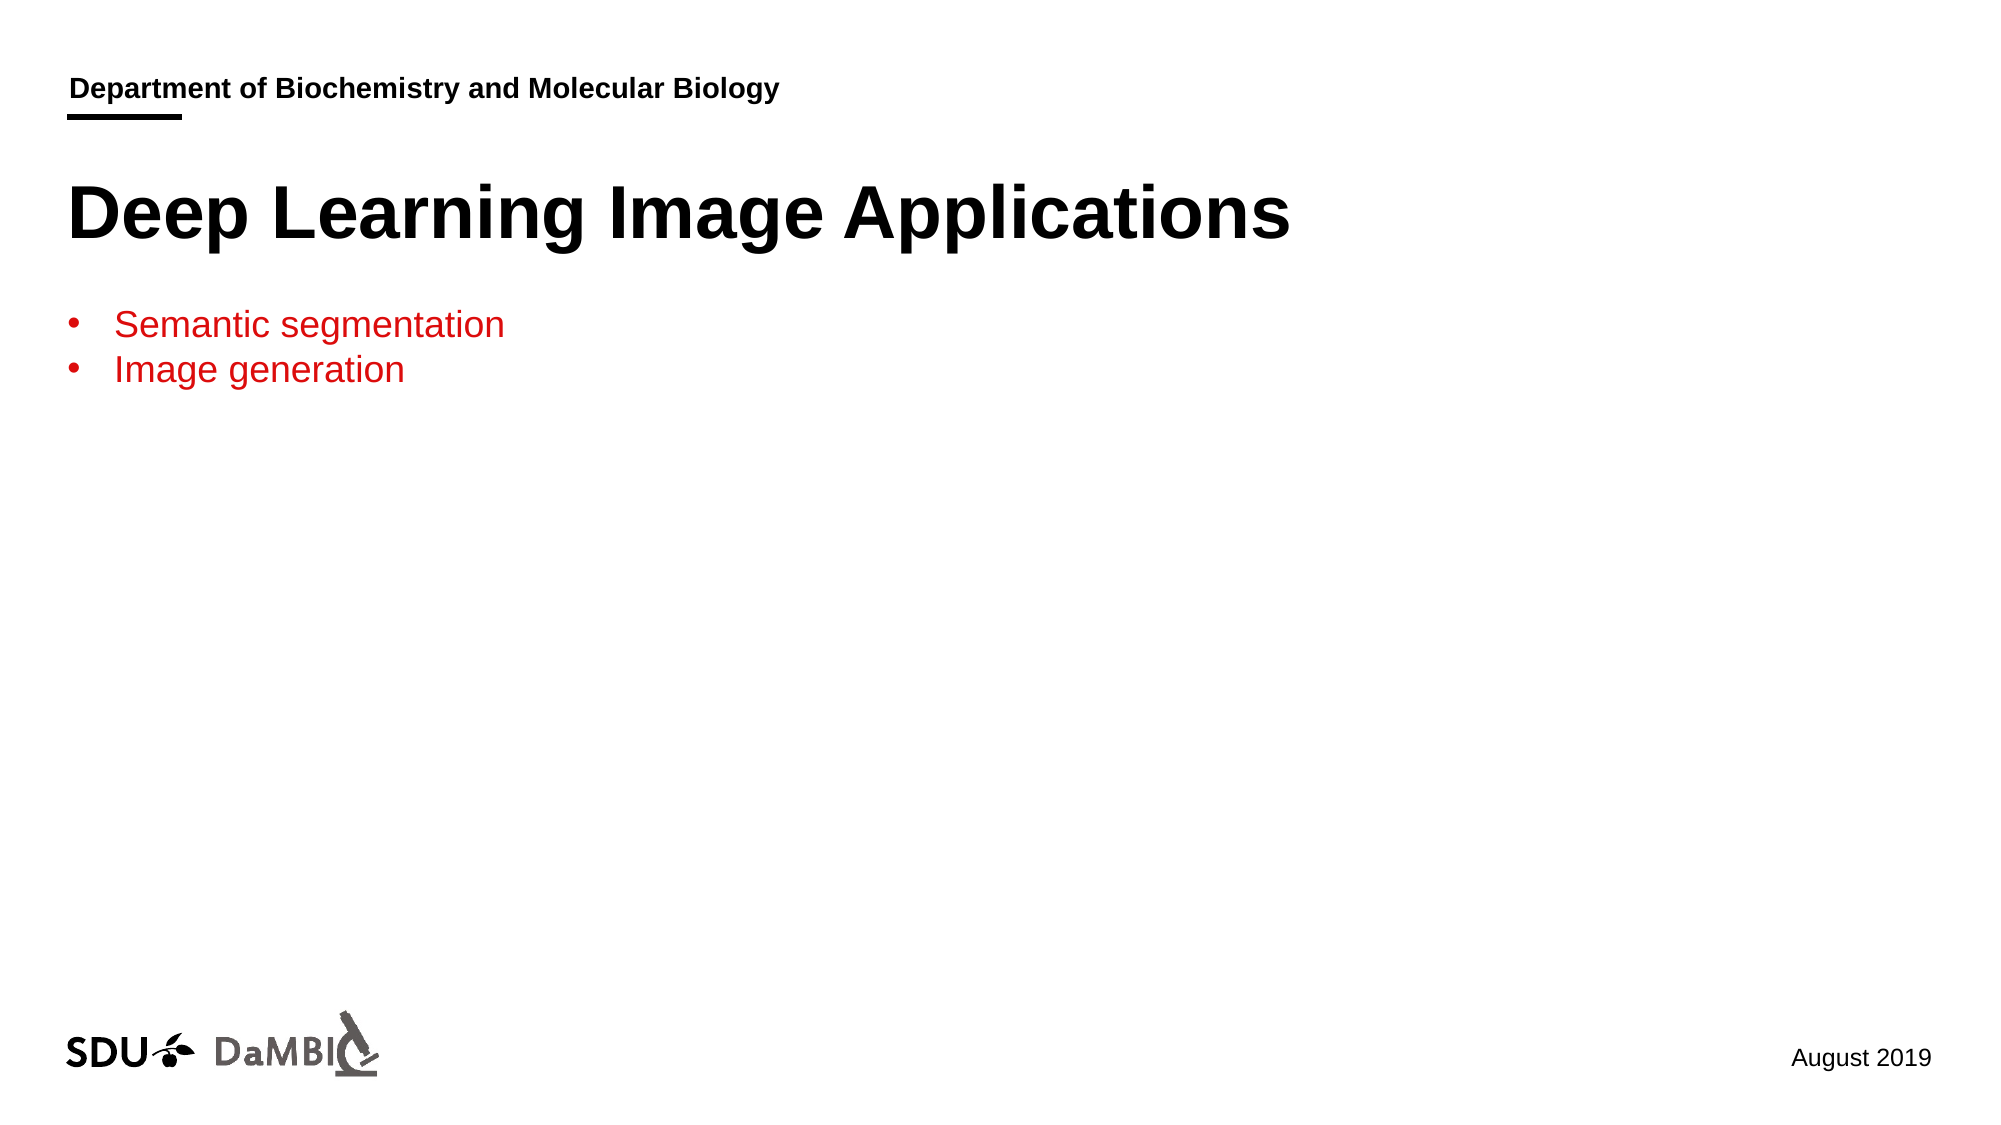

# Deep Learning Image Applications
Semantic segmentation
Image generation
Department of Biochemistry
and Molecular Biology
28 January 2019
69